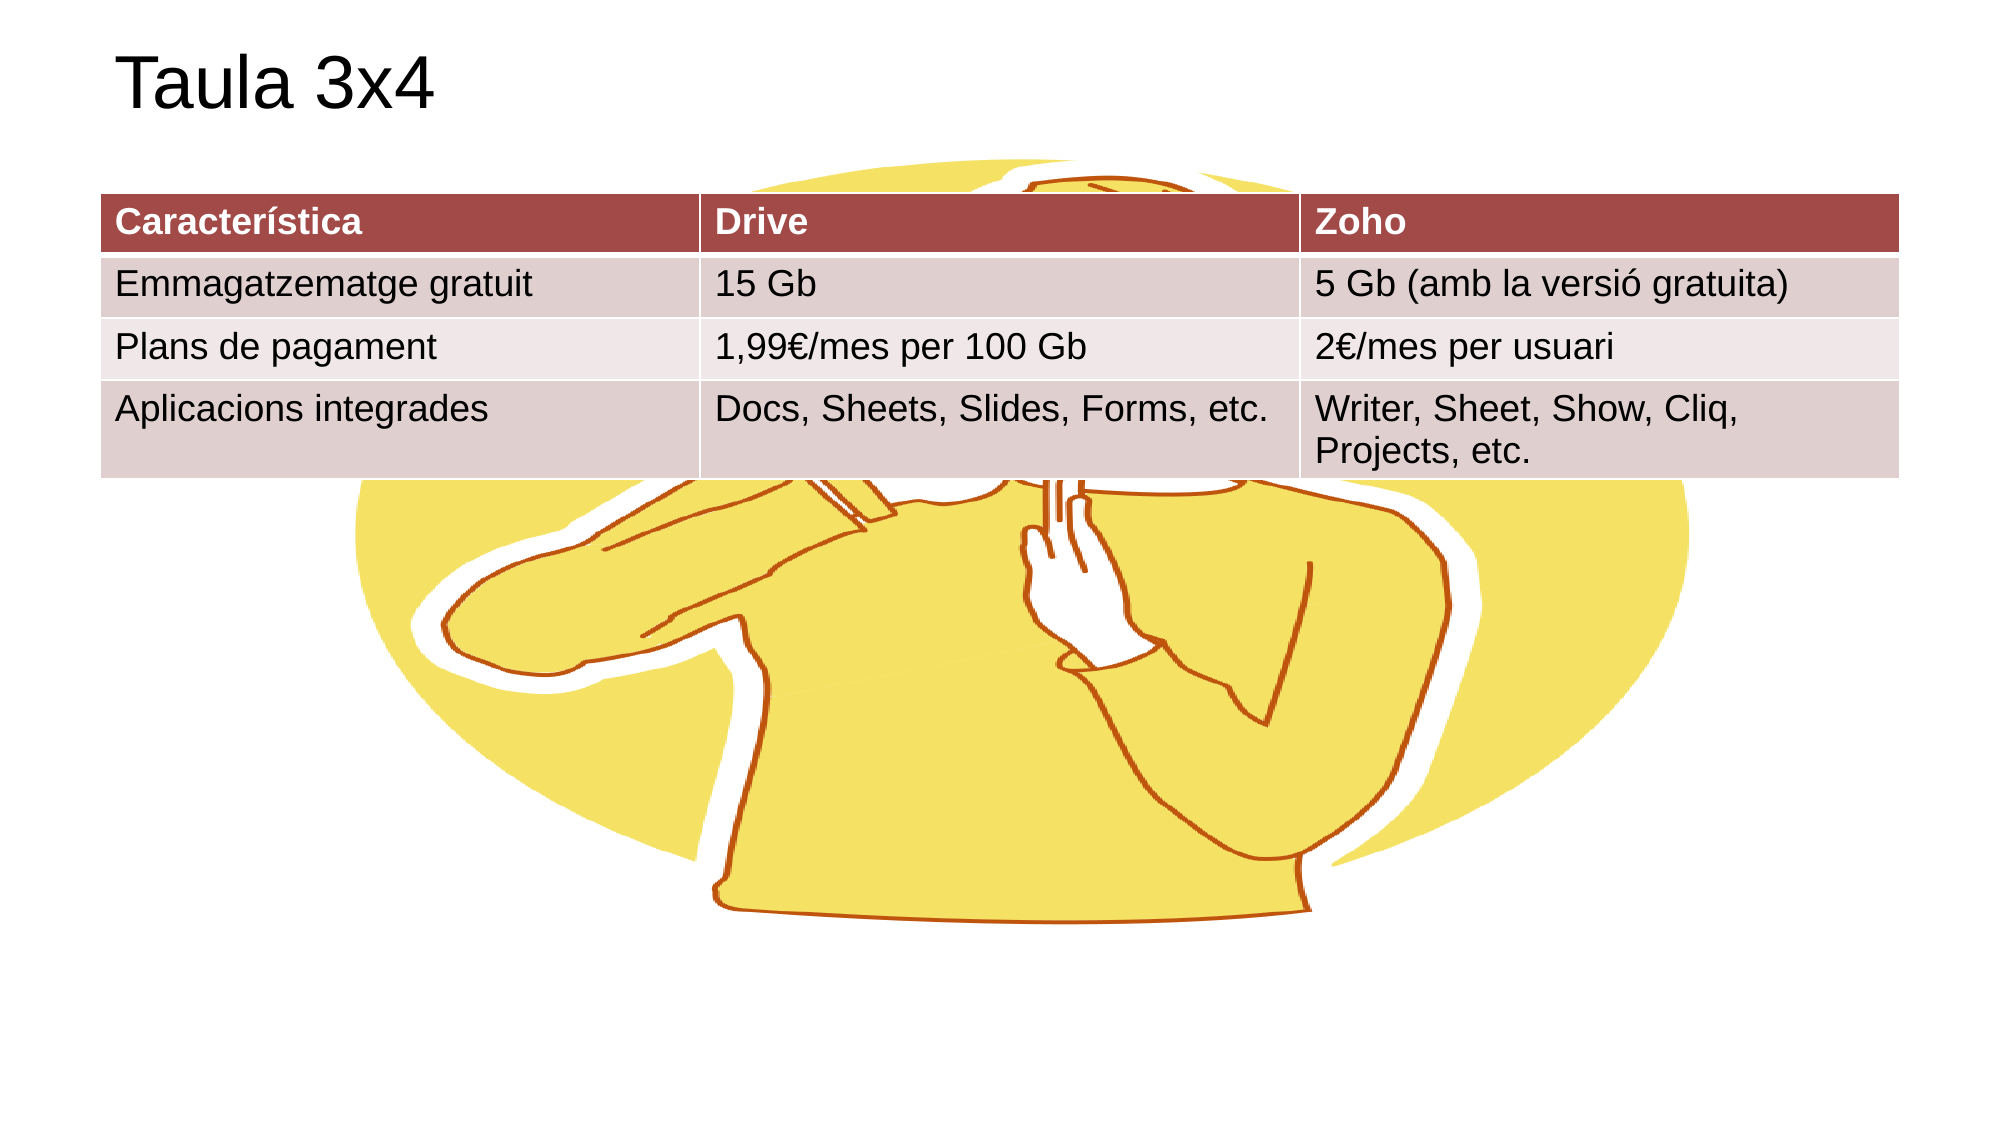

# Taula 3x4
| Característica | Drive | Zoho |
| --- | --- | --- |
| Emmagatzematge gratuit | 15 Gb | 5 Gb (amb la versió gratuita) |
| Plans de pagament | 1,99€/mes per 100 Gb | 2€/mes per usuari |
| Aplicacions integrades | Docs, Sheets, Slides, Forms, etc. | Writer, Sheet, Show, Cliq, Projects, etc. |